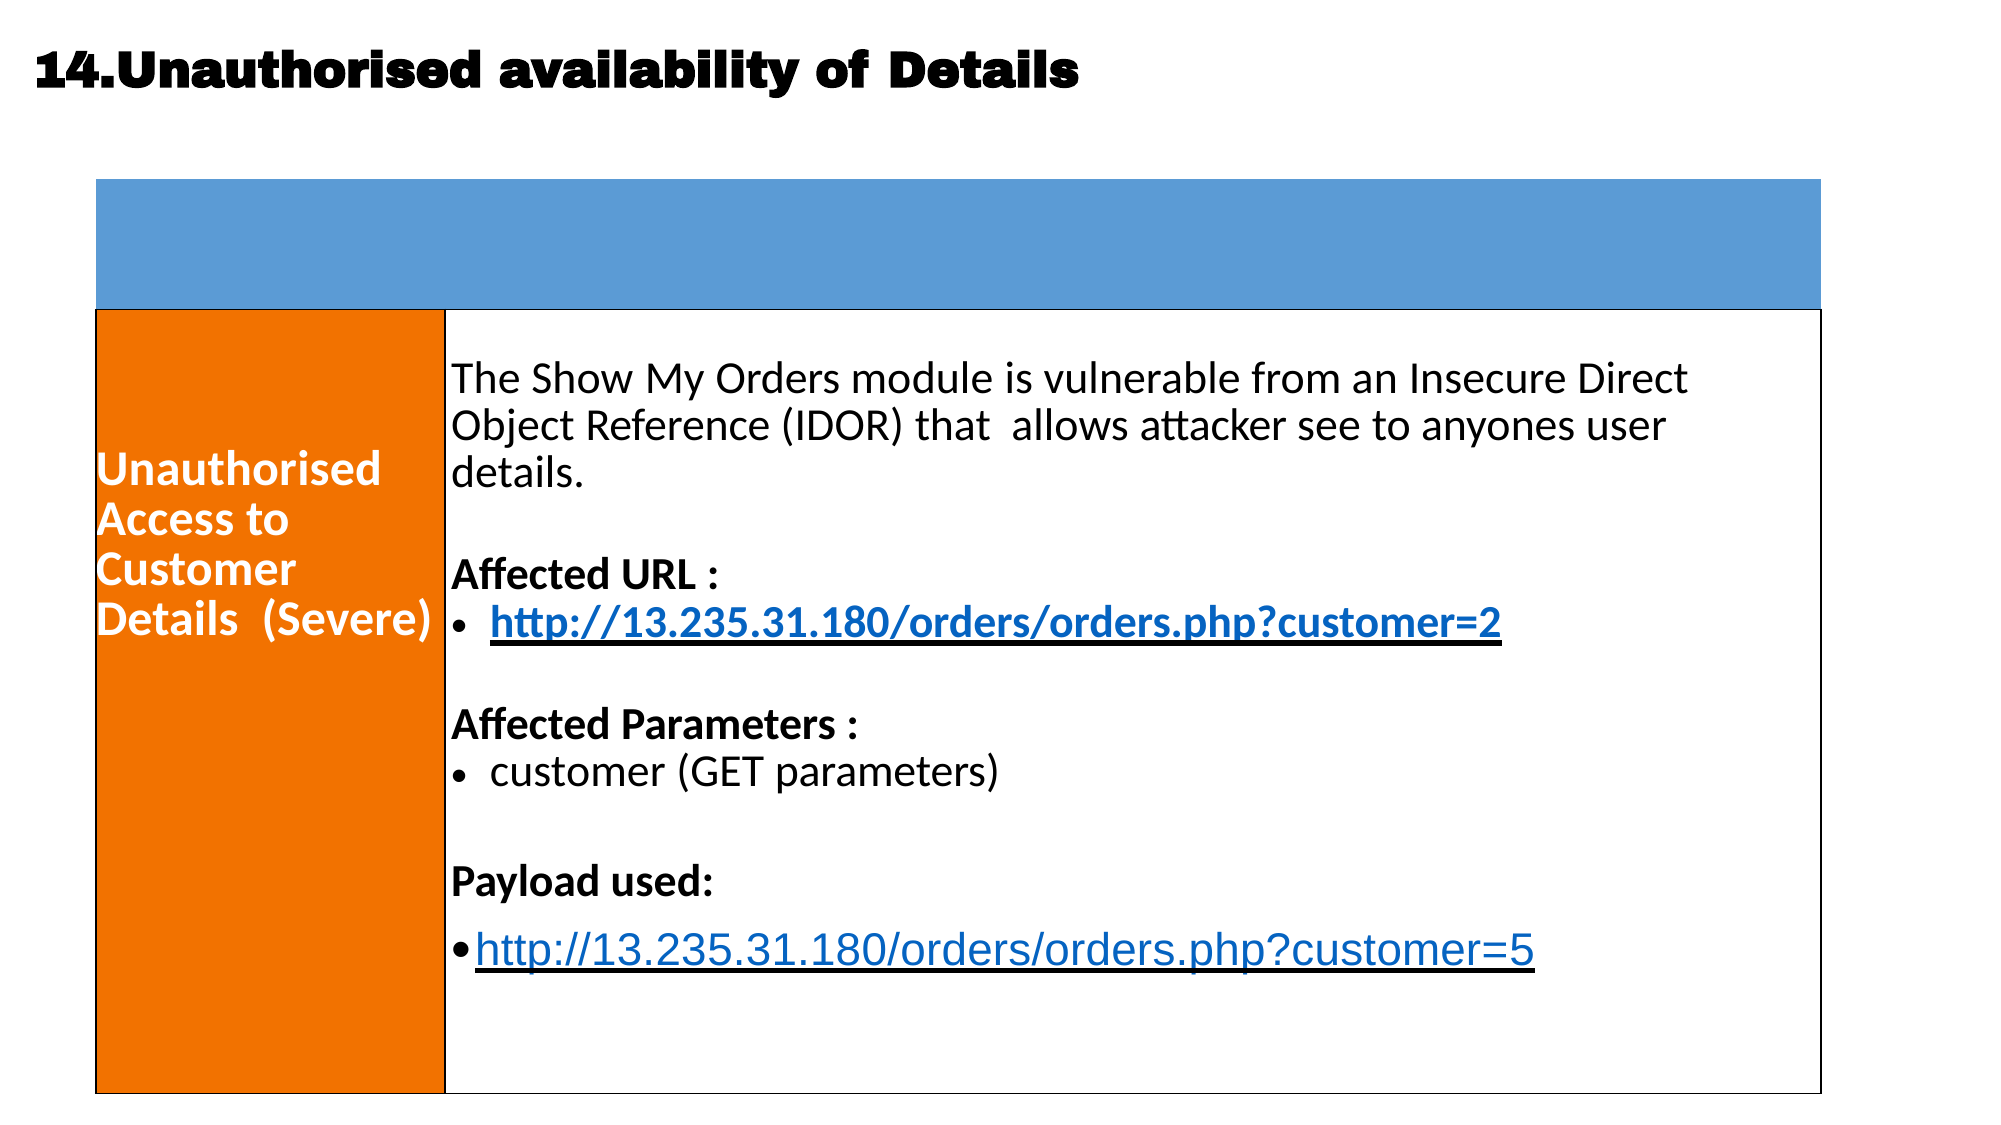

# 14.Unauthorised availability of Details
|  |  |
| --- | --- |
| Unauthorised Access to Customer Details (Severe) | The Show My Orders module is vulnerable from an Insecure Direct Object Reference (IDOR) that allows attacker see to anyones user details. Affected URL : http://13.235.31.180/orders/orders.php?customer=2 Affected Parameters : customer (GET parameters) Payload used: http://13.235.31.180/orders/orders.php?customer=5 |